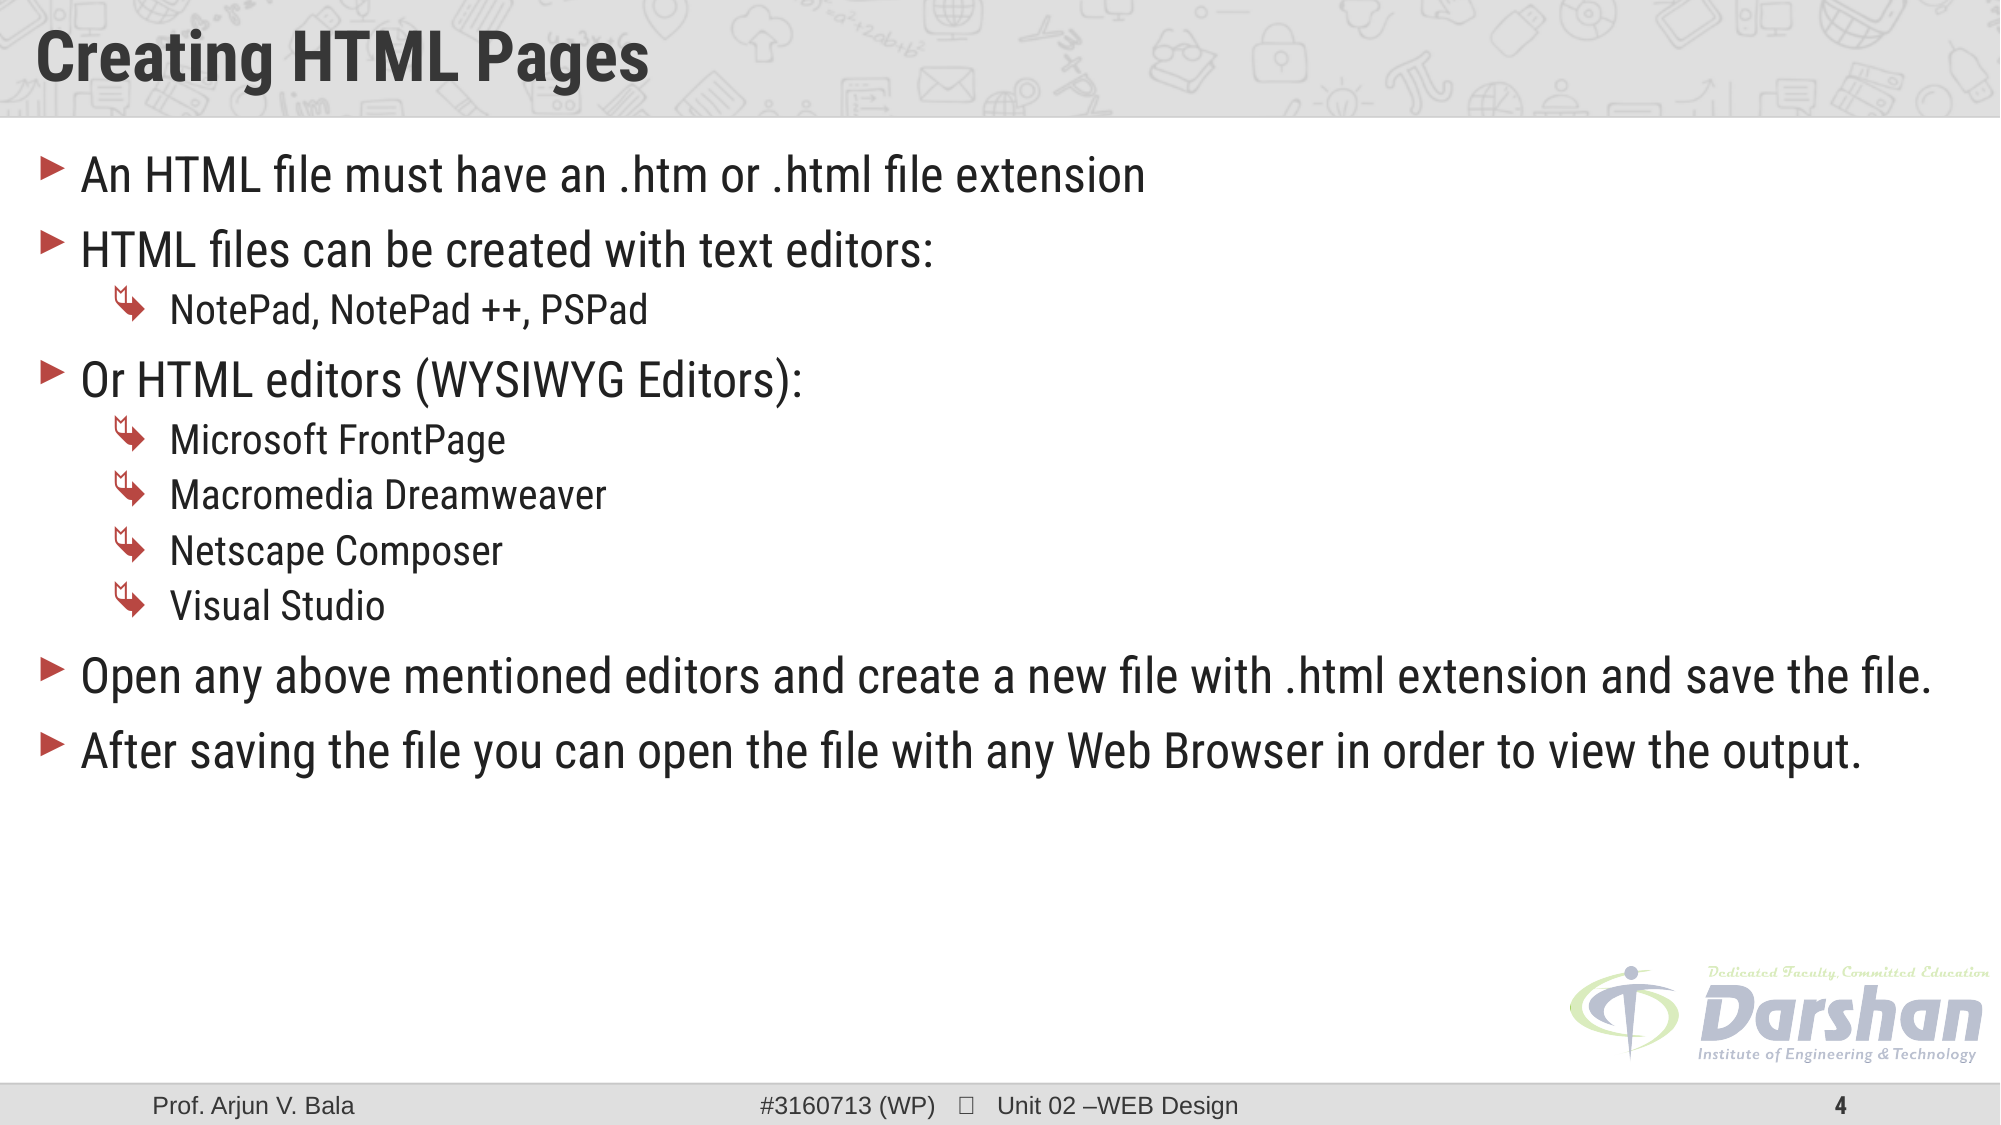

# Creating HTML Pages
An HTML file must have an .htm or .html file extension
HTML files can be created with text editors:
NotePad, NotePad ++, PSPad
Or HTML editors (WYSIWYG Editors):
Microsoft FrontPage
Macromedia Dreamweaver
Netscape Composer
Visual Studio
Open any above mentioned editors and create a new file with .html extension and save the file.
After saving the file you can open the file with any Web Browser in order to view the output.